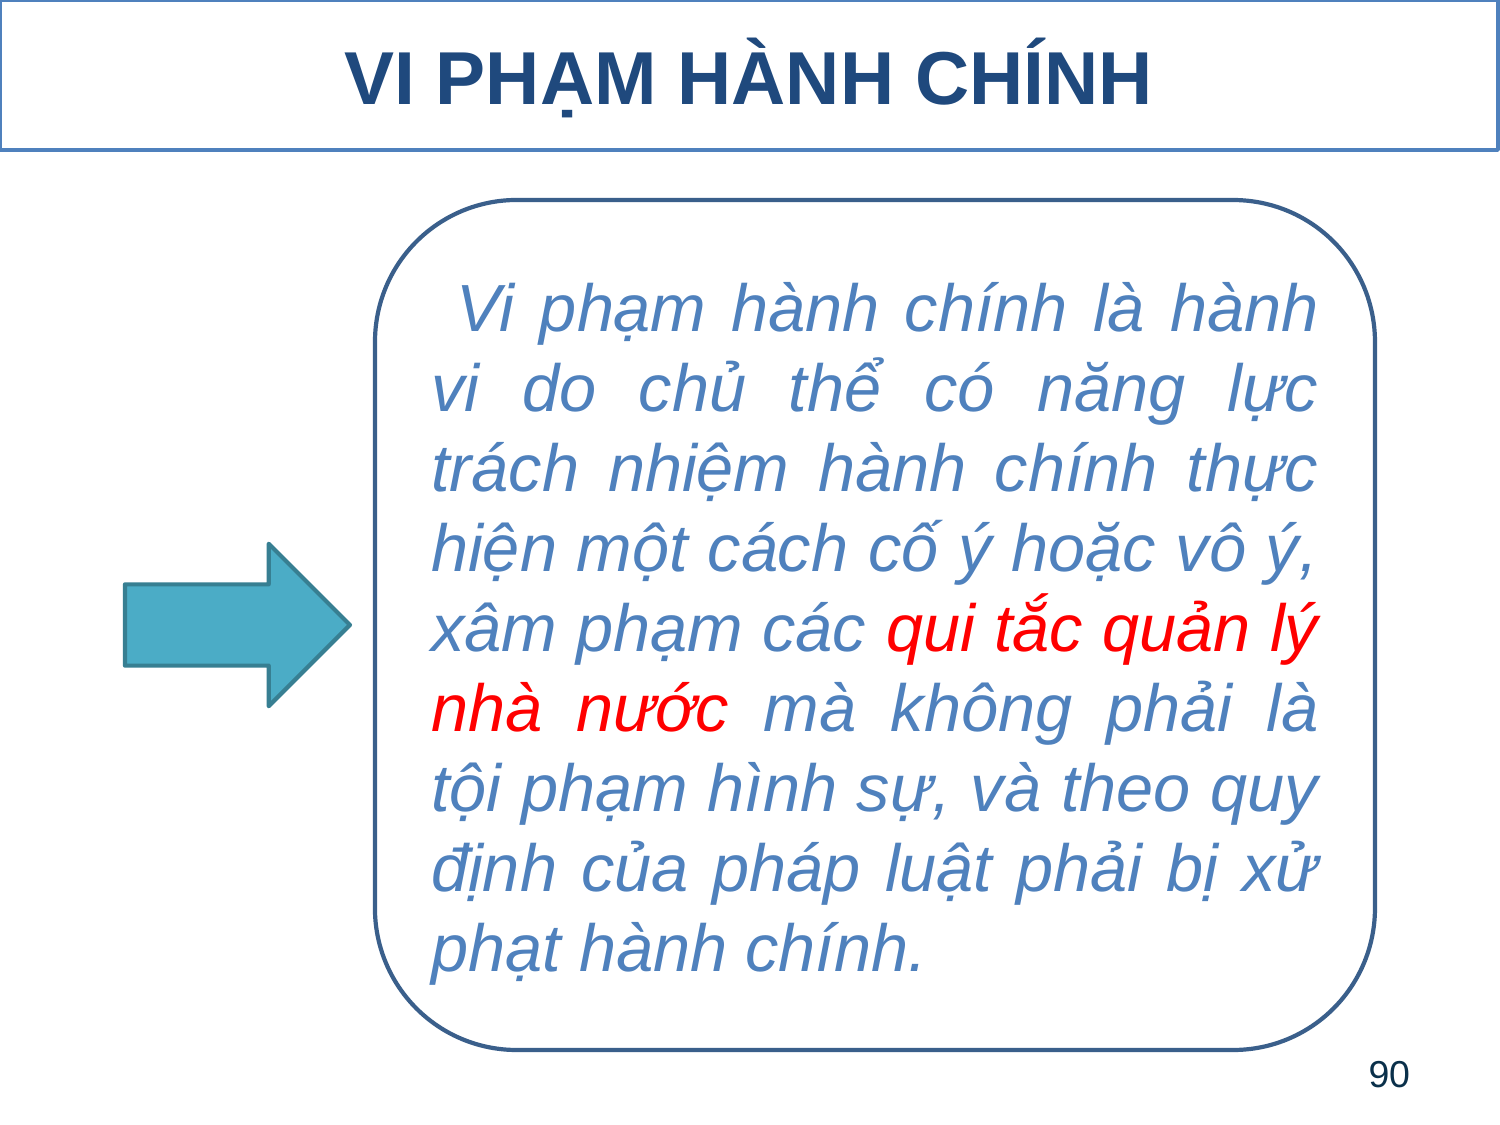

VI PHẠM HÀNH CHÍNH
 Vi phạm hành chính là hành vi do chủ thể có năng lực trách nhiệm hành chính thực hiện một cách cố ý hoặc vô ý, xâm phạm các qui tắc quản lý nhà nước mà không phải là tội phạm hình sự, và theo quy định của pháp luật phải bị xử phạt hành chính.

90